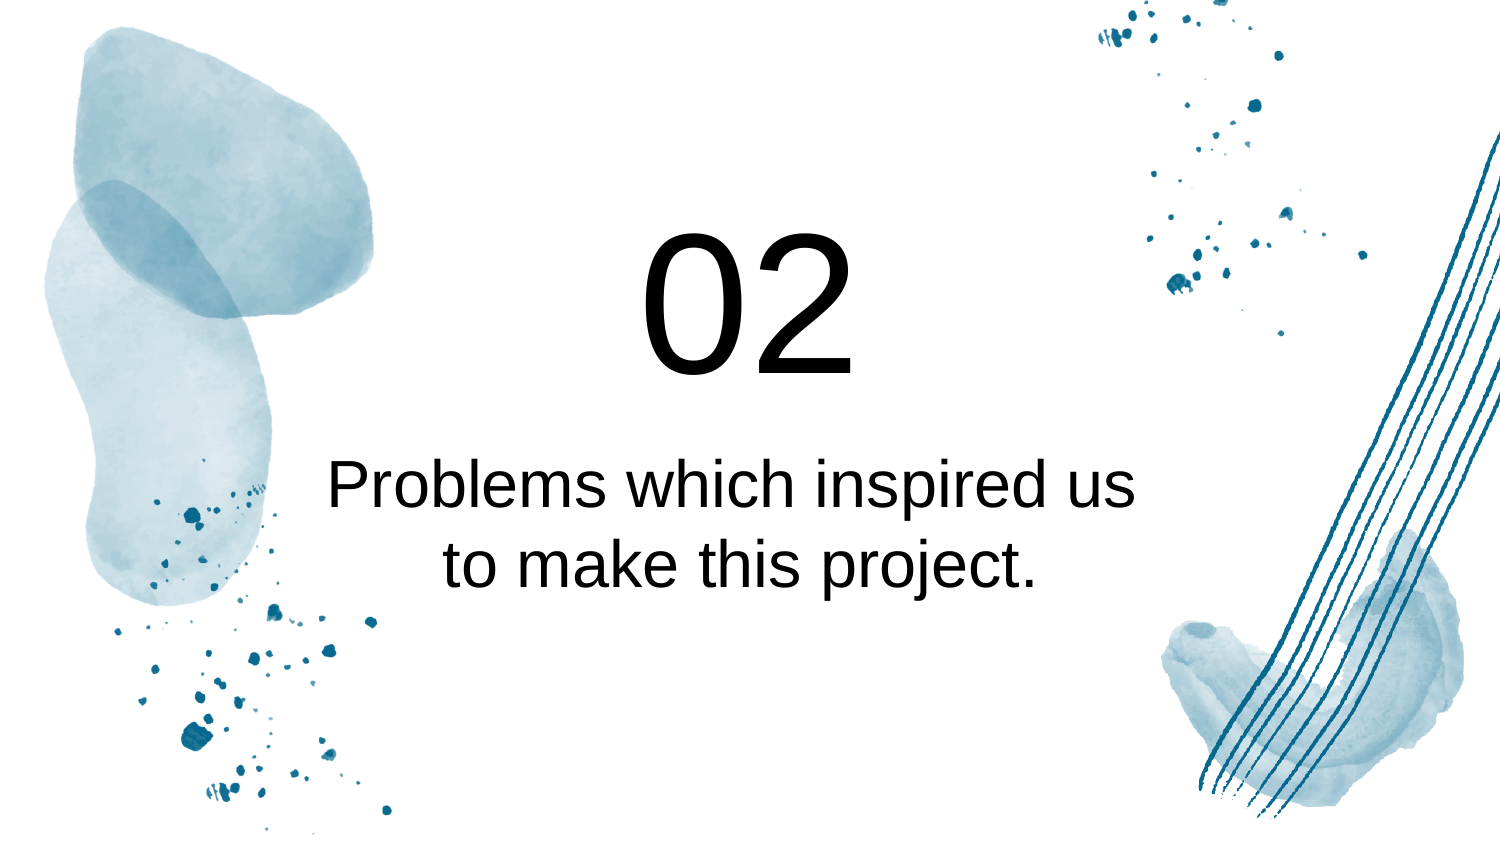

02
# Problems which inspired us to make this project.